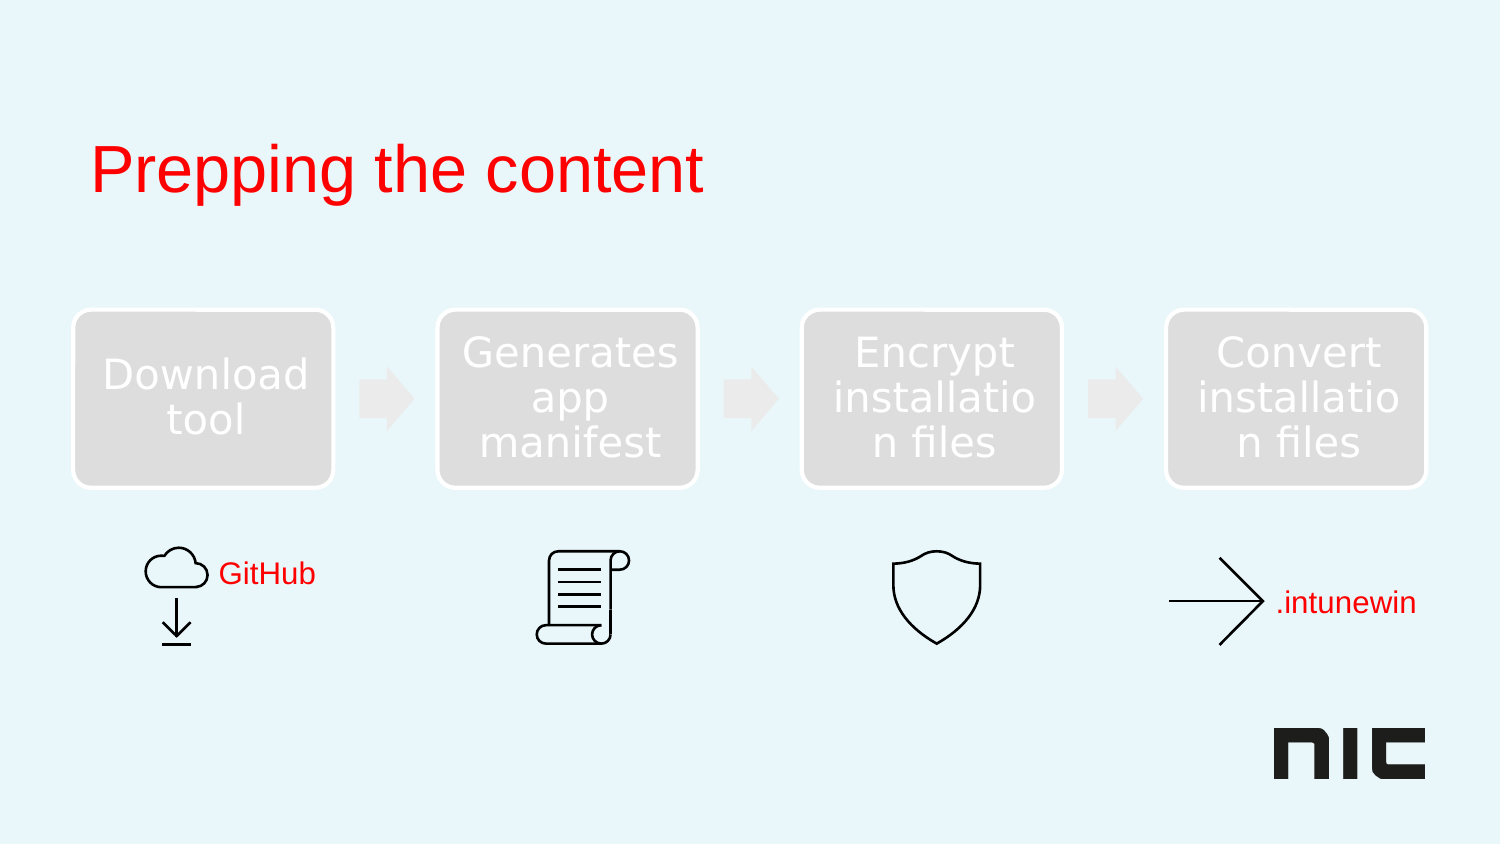

# Prepping the content
Download tool

Generates app manifest

Encrypt installation files

Convert installation files

GitHub

.intunewin